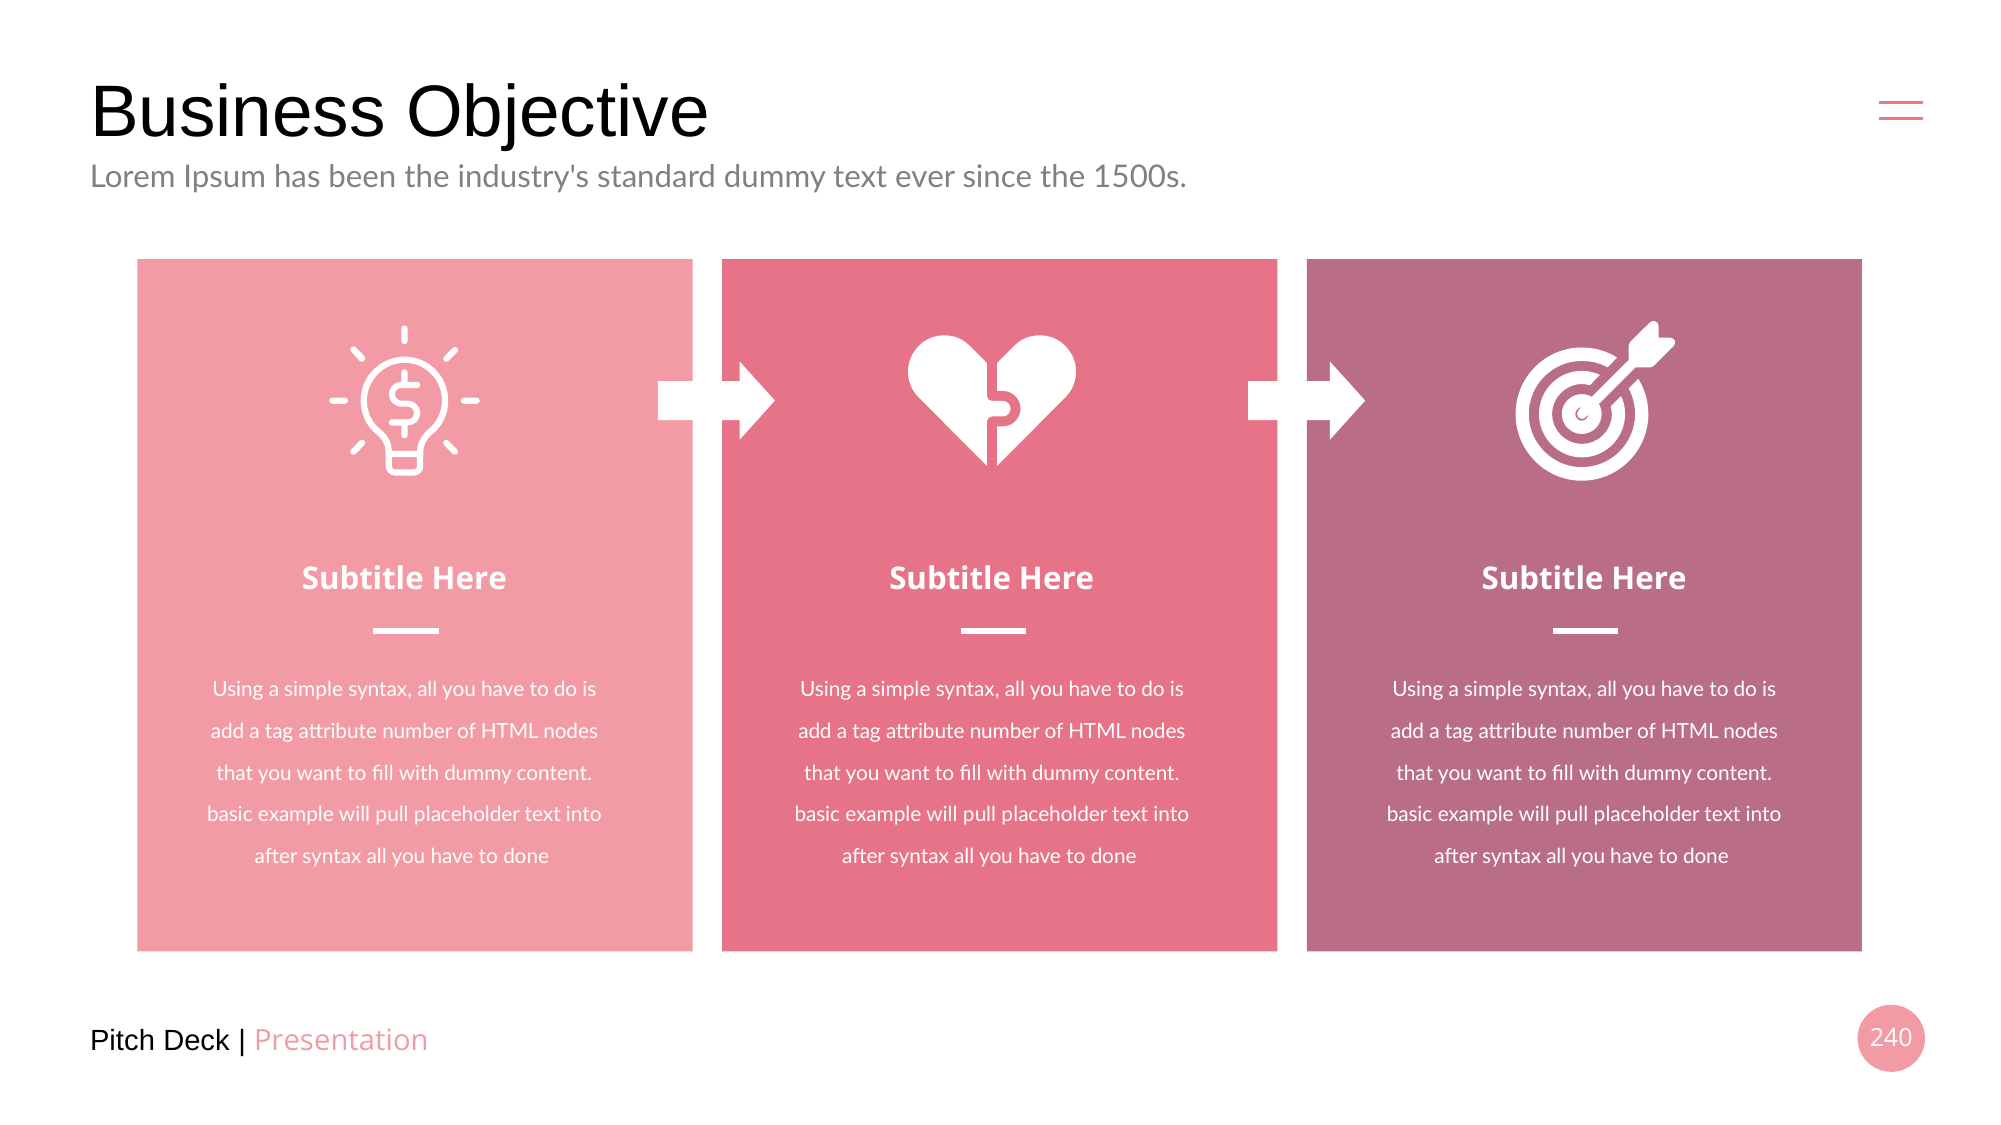

# Business Objective
Lorem Ipsum has been the industry's standard dummy text ever since the 1500s.

Subtitle Here
Subtitle Here
Subtitle Here
Using a simple syntax, all you have to do is
add a tag attribute number of HTML nodes that you want to fill with dummy content. basic example will pull placeholder text into after syntax all you have to done
Using a simple syntax, all you have to do is
add a tag attribute number of HTML nodes that you want to fill with dummy content. basic example will pull placeholder text into after syntax all you have to done
Using a simple syntax, all you have to do is
add a tag attribute number of HTML nodes that you want to fill with dummy content. basic example will pull placeholder text into after syntax all you have to done
Pitch Deck | Presentation
240